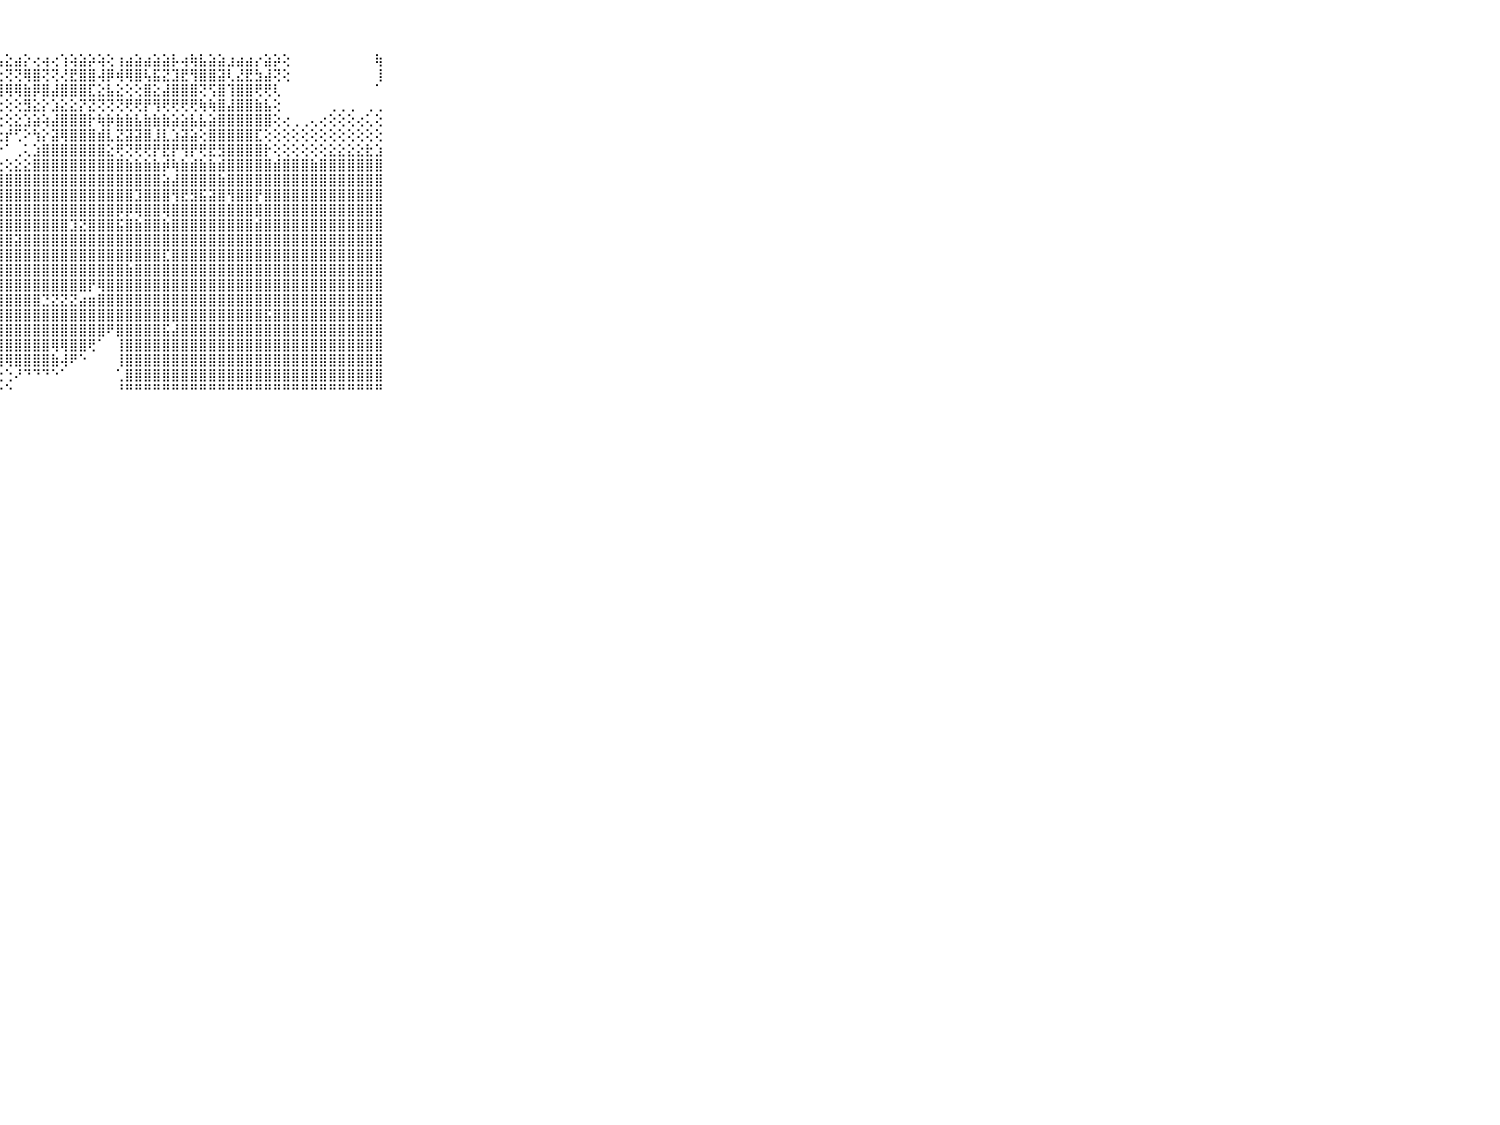

⠀⠀⠀⠀⠀⠀⠀⠀⠀⠀⠀⢔⢔⢔⢔⢔⢔⢔⢔⢕⢰⢰⢰⢴⢴⣧⣵⣧⣕⣴⡕⢔⢴⢔⢱⢵⣵⡵⢵⢕⢰⣴⣵⣴⣵⣵⡧⢴⢷⣧⣵⣵⣰⣴⣴⡔⣵⡵⢕⠀⠀⠀⠀⠀⠀⠀⠀⠀⢷⠀⠀⠀⠀⠀⠀⠀⠀⠀⠀⠀⠀
⠀⠀⠀⠀⠀⠀⠀⠀⠀⠀⠀⢕⢕⢕⢕⢕⢕⢕⡕⢕⢕⢕⢕⢕⢕⢕⡕⢕⢝⢝⢿⣿⢝⢝⢜⣟⣿⣿⢼⡿⢾⢿⣿⢧⣯⣝⣹⣟⢻⣿⣿⣽⢇⣜⣟⣳⣼⢝⢕⠀⠀⠀⠀⠀⠀⠀⠀⠀⢸⠀⠀⠀⠀⠀⠀⠀⠀⠀⠀⠀⠀
⠀⠀⠀⠀⠀⠀⠀⠀⠀⠀⠀⢕⢕⢕⢕⢕⢕⢕⢜⢽⢜⢝⢟⡞⢞⢗⢷⢺⢿⢿⣷⡿⣿⣼⣿⣿⣿⣏⣕⣧⣕⢕⢕⣿⣕⣼⣿⣿⣿⢝⢫⣿⢹⣿⣿⢟⢟⢇⠀⠀⠀⠀⠀⠀⠀⠀⠀⠀⠁⠀⠀⠀⠀⠀⠀⠀⠀⠀⠀⠀⠀
⠀⠀⠀⠀⠀⠀⠀⠀⠀⠀⠀⢕⢕⢕⢕⢕⢇⢱⡵⣷⢵⣵⣵⣵⣕⣕⡕⢕⢕⢕⣻⣕⡕⣱⣕⣕⡝⣝⢝⢝⢝⢟⢟⡟⢻⢟⢟⢟⢟⢷⢷⣿⣼⣿⣿⣷⣧⢕⠀⠀⠀⠀⠀⢀⢀⢀⠀⢀⢀⠀⠀⠀⠀⠀⠀⠀⠀⠀⠀⠀⠀
⠀⠀⠀⠀⠀⠀⠀⠀⠀⠀⠀⢕⢕⢕⢕⢕⢕⢕⢕⢕⡕⡕⢕⢕⠑⠑⣕⢕⢕⣕⣱⣵⢵⣼⣿⣿⣿⡗⢷⡷⣷⣷⣧⣷⣷⣷⣵⣵⣧⣧⣵⣿⣿⣿⣿⣿⣿⢕⢔⢀⢀⢄⢔⢕⢕⢕⢔⢅⢕⠀⠀⠀⠀⠀⠀⠀⠀⠀⠀⠀⠀
⠀⠀⠀⠀⠀⠀⠀⠀⠀⠀⠀⢕⢕⢕⢜⢕⢝⢟⢟⢟⢟⢝⠑⠀⢐⢕⢱⣕⡞⢋⠕⢳⡕⣽⢿⣿⣿⣿⣾⣇⣝⣽⣽⣿⣸⣇⣱⣽⣵⢕⣿⣿⣿⣿⣿⣏⢕⢕⢕⢕⢕⢕⢕⢕⢕⢕⢕⢕⢕⠀⠀⠀⠀⠀⠀⠀⠀⠀⠀⠀⠀
⠀⠀⠀⠀⠀⠀⠀⠀⠀⠀⠀⢕⢕⢕⢕⢕⣱⣱⢕⢕⢕⢄⢐⢔⢕⠳⠞⠑⠁⢀⢅⣱⣿⣿⣿⣿⣿⣿⣿⣕⢟⢝⢟⢟⡟⣟⡟⢻⡟⢟⣟⣻⣿⣿⣿⣿⡗⢕⢕⢕⢕⢕⢕⣕⣕⣕⣕⣗⣱⠀⠀⠀⠀⠀⠀⠀⠀⠀⠀⠀⠀
⠀⠀⠀⠀⠀⠀⠀⠀⠀⠀⠀⢕⢕⢕⢕⢕⢇⢱⢕⢅⣕⢕⢑⢝⢏⢕⢔⢕⢕⣕⣕⣿⣿⣿⣿⣿⣿⣿⣿⣿⣿⣷⣷⣷⣷⡾⢷⣷⣾⣷⣷⣾⣿⣿⣿⣿⣿⣾⣿⣿⣿⣷⣿⣿⣿⣿⣿⣿⣿⠀⠀⠀⠀⠀⠀⠀⠀⠀⠀⠀⠀
⠀⠀⠀⠀⠀⠀⠀⠀⠀⠀⠀⢕⢕⢞⢗⢷⢷⢏⠀⢕⣿⡕⢵⣵⣵⣵⣾⣿⣿⣿⣿⣿⣿⣿⣿⣿⣿⣿⣿⣿⣿⣿⣿⣿⣿⣵⣼⣿⣿⣿⣿⣷⣿⣿⣿⣿⣿⣿⣿⣿⣿⣿⣿⣿⣿⣿⣿⣿⣿⠀⠀⠀⠀⠀⠀⠀⠀⠀⠀⠀⠀
⠀⠀⠀⠀⠀⠀⠀⠀⠀⠀⠀⢕⢕⢕⢕⣕⡕⢕⢔⢕⢝⢜⢹⣿⣿⣿⣿⣿⣿⣿⣿⣿⣿⣿⣿⣿⣿⣿⣿⣿⣿⣿⣹⣿⣿⣿⢻⣟⣻⣯⣽⣿⢻⣿⣿⡟⣿⣿⣿⣿⣿⣿⣿⣿⣿⣿⣿⣿⣿⠀⠀⠀⠀⠀⠀⠀⠀⠀⠀⠀⠀
⠀⠀⠀⠀⠀⠀⠀⠀⠀⠀⠀⢕⢕⢝⢕⢕⢝⢕⡕⢕⢕⢵⢱⣿⣿⣿⣿⣿⣿⣿⣿⣿⣿⣿⣿⣿⣿⣿⣿⣿⡿⡿⢿⣿⣿⢿⣿⣿⣿⣿⣿⣿⣿⣿⣿⣿⣿⣿⣿⣿⣿⣿⣿⣿⣿⣿⣿⣿⣿⠀⠀⠀⠀⠀⠀⠀⠀⠀⠀⠀⠀
⠀⠀⠀⠀⠀⠀⠀⠀⠀⠀⠀⢕⢕⢵⢵⣵⣵⢵⢟⢕⢕⢕⢜⣿⣿⣿⣿⣿⣿⣿⣿⣿⣿⣿⣿⣹⣝⣿⣿⣿⣯⣿⣷⣿⣿⣷⣿⣿⣿⣿⣿⣿⣿⣿⣿⣾⣿⣿⣿⣿⣿⣿⣿⣿⣿⣿⣿⣿⣿⠀⠀⠀⠀⠀⠀⠀⠀⠀⠀⠀⠀
⠀⠀⠀⠀⠀⠀⠀⠀⠀⠀⠀⢕⢕⢕⢕⢕⢕⢕⢕⢕⢕⠅⢕⢽⣿⣿⣿⣿⣿⣽⣿⣿⣿⣿⣿⣿⣿⣿⣿⣿⣿⣿⣿⣿⣿⣿⣿⣿⣿⣿⣿⣿⣿⣿⣿⣿⣿⣿⣿⣿⣿⣿⣿⣿⣿⣿⣿⣿⣿⠀⠀⠀⠀⠀⠀⠀⠀⠀⠀⠀⠀
⠀⠀⠀⠀⠀⠀⠀⠀⠀⠀⠀⢕⢗⢳⢗⢗⢟⢳⢿⣷⢧⣕⡕⢸⣿⣿⣿⣿⣿⣿⣿⣿⣿⣿⣿⣿⣿⣿⣿⣿⣿⣿⣿⣿⣿⣏⣿⣿⣿⣿⣿⣿⣿⣿⣿⣿⣿⣿⣿⣿⣿⣿⣿⣿⣿⣿⣿⣿⣿⠀⠀⠀⠀⠀⠀⠀⠀⠀⠀⠀⠀
⠀⠀⠀⠀⠀⠀⠀⠀⠀⠀⠀⢱⣕⣿⣕⣕⣕⣼⣱⣵⣿⣿⣿⣿⣿⣿⣿⣿⣿⣿⣿⣿⣿⣿⣿⣿⣿⣿⣿⣿⣿⣷⣿⣿⣿⣿⣿⣿⣿⣿⣿⣿⣿⣿⣿⣿⣿⣿⣿⣿⣿⣿⣿⣿⣿⣿⣿⣿⣿⠀⠀⠀⠀⠀⠀⠀⠀⠀⠀⠀⠀
⠀⠀⠀⠀⠀⠀⠀⠀⠀⠀⠀⢜⢝⢝⣿⡯⢝⢝⢝⢝⢝⢿⣿⣿⣿⣿⣿⣿⣿⣿⣿⣿⣿⣿⣿⣿⣿⡟⢿⣿⣿⣿⣿⣿⣿⣿⣿⣿⣿⣿⣿⣿⣿⣿⣿⣿⣿⣿⣿⣿⣿⣿⣿⣿⣿⣿⣿⣿⣿⠀⠀⠀⠀⠀⠀⠀⠀⠀⠀⠀⠀
⠀⠀⠀⠀⠀⠀⠀⠀⠀⠀⠀⢱⣵⣵⣿⣷⣵⣷⣷⣷⣾⣾⣿⣿⣿⣿⣿⣿⣿⣿⣿⣿⣙⣝⣝⣝⣴⣶⣿⣿⣿⣿⣿⣿⣿⣿⣿⣿⣿⣿⣿⣿⣿⣿⣿⣿⣿⣿⣿⣿⣿⣿⣿⣿⣿⣿⣿⣿⣿⠀⠀⠀⠀⠀⠀⠀⠀⠀⠀⠀⠀
⠀⠀⠀⠀⠀⠀⠀⠀⠀⠀⠀⢸⢕⢻⣿⢕⣝⣿⣿⣿⣿⣿⣧⣵⣾⣿⣿⣿⣿⣿⣿⣿⣿⣿⣿⣿⣿⣿⣿⣿⣿⣿⣿⣿⣿⣿⣿⣿⣿⣿⣿⣿⣿⣿⣿⣿⣯⣿⣿⣿⣿⣿⣿⣿⣿⣿⣿⣿⣿⠀⠀⠀⠀⠀⠀⠀⠀⠀⠀⠀⠀
⠀⠀⠀⠀⠀⠀⠀⠀⠀⠀⠀⢜⢜⢟⢟⣟⣟⣿⣿⣿⣯⣿⣿⣿⣿⡏⢿⣿⣿⣿⣿⣿⣿⣿⣿⣿⣿⣿⣿⠟⣿⣿⣿⣿⣿⣯⣼⣿⣿⣿⣿⣿⣿⣿⣿⣿⣿⣿⣿⣿⣿⣿⣿⣿⣿⣿⣿⣿⣿⠀⠀⠀⠀⠀⠀⠀⠀⠀⠀⠀⠀
⠀⠀⠀⠀⠀⠀⠀⠀⠀⠀⠀⢕⢕⢕⢸⣿⣿⣿⣿⣿⣿⣿⣿⣿⣿⡇⢸⣿⣿⣿⣿⣿⣿⢿⢿⣿⣿⢟⠁⠀⢸⣿⣿⣿⣿⣿⣿⣿⣿⣿⣿⣿⣿⣿⣿⣿⣿⣿⣿⣿⣿⣿⣿⣿⣿⣿⣿⣿⣿⠀⠀⠀⠀⠀⠀⠀⠀⠀⠀⠀⠀
⠀⠀⠀⠀⠀⠀⠀⠀⠀⠀⠀⢕⢱⡟⣿⣿⣿⣿⢿⣿⣿⣿⣿⣿⣿⡇⢕⢻⢿⣿⣿⣿⣿⣷⢼⠟⠑⠀⠀⠀⢸⣿⣿⣿⣿⣿⣿⣿⣿⣿⣿⣿⣿⣿⣿⣿⣿⣿⣿⣿⣿⣿⣿⣿⣿⣿⣿⣿⣿⠀⠀⠀⠀⠀⠀⠀⠀⠀⠀⠀⠀
⠀⠀⠀⠀⠀⠀⠀⠀⠀⠀⠀⢕⢸⣿⣯⣿⣿⣿⣿⣿⣿⣿⣿⣿⣿⣇⠕⢕⢑⠜⠙⠙⠙⠑⠁⠀⠀⠀⠀⠀⢁⣿⣿⣿⣿⣿⣿⣿⣿⣿⣿⣿⣿⣿⣿⣿⣿⣿⣿⣿⣿⣿⣿⣿⣿⣿⣿⣿⣿⠀⠀⠀⠀⠀⠀⠀⠀⠀⠀⠀⠀
⠀⠀⠀⠀⠀⠀⠀⠀⠀⠀⠀⠑⠘⠋⠛⠛⠛⠛⠛⠛⠛⠛⠛⠛⠛⠛⠐⠑⠑⠀⠀⠀⠀⠀⠀⠀⠀⠀⠀⠀⠘⠛⠛⠛⠛⠛⠛⠛⠛⠛⠛⠛⠛⠛⠛⠛⠛⠛⠛⠛⠛⠛⠛⠛⠛⠛⠛⠛⠛⠀⠀⠀⠀⠀⠀⠀⠀⠀⠀⠀⠀